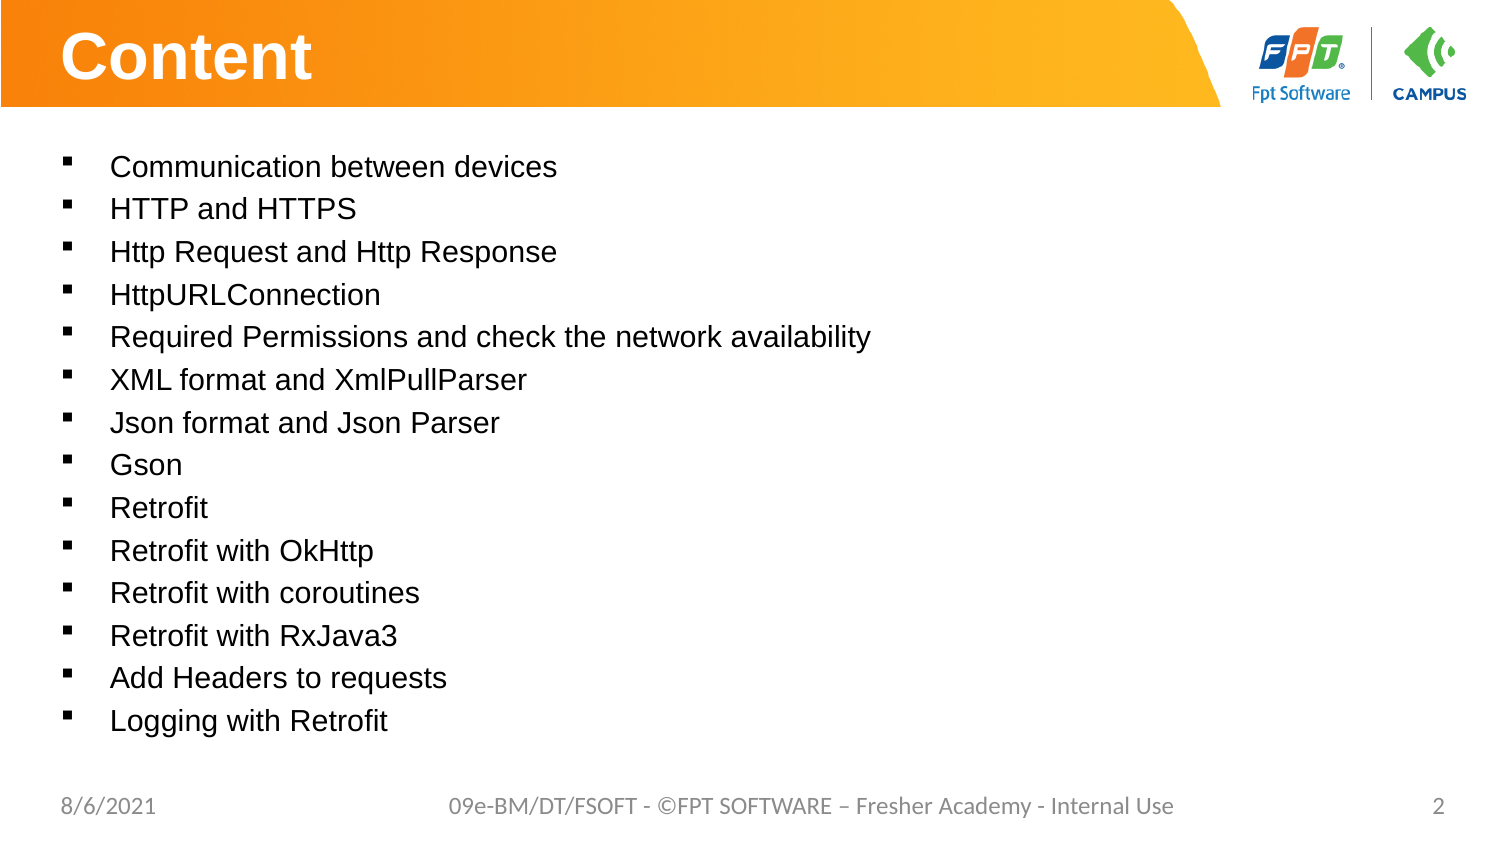

# Content
Communication between devices
HTTP and HTTPS
Http Request and Http Response
HttpURLConnection
Required Permissions and check the network availability
XML format and XmlPullParser
Json format and Json Parser
Gson
Retrofit
Retrofit with OkHttp
Retrofit with coroutines
Retrofit with RxJava3
Add Headers to requests
Logging with Retrofit
8/6/2021
09e-BM/DT/FSOFT - ©FPT SOFTWARE – Fresher Academy - Internal Use
2